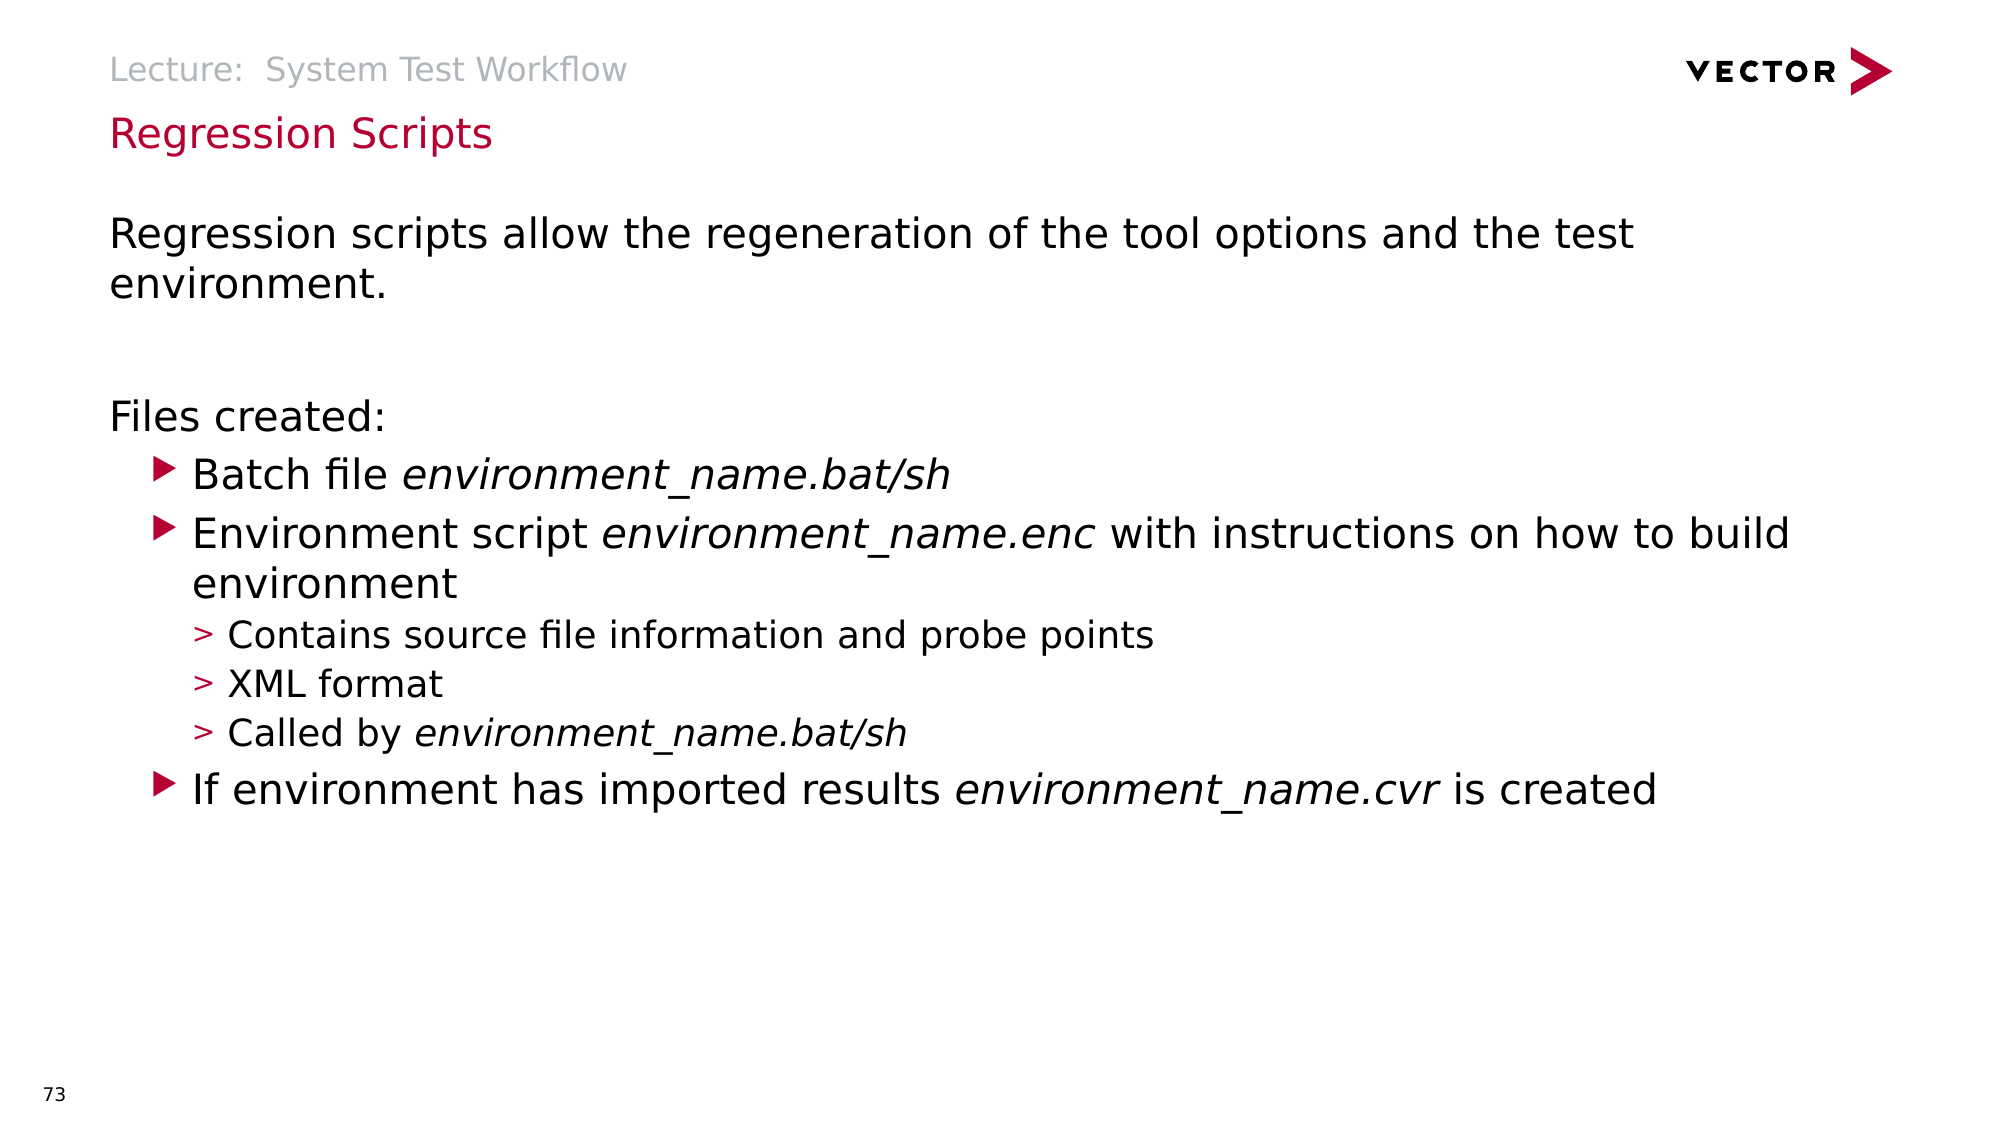

# Lecture:  System Test Workflow
Regression Scripts
Regression scripts allow the regeneration of the tool options and the test environment.

Files created:
Batch file environment_name.bat/sh
Environment script environment_name.enc with instructions on how to build environment
Contains source file information and probe points
XML format
Called by environment_name.bat/sh
If environment has imported results environment_name.cvr is created